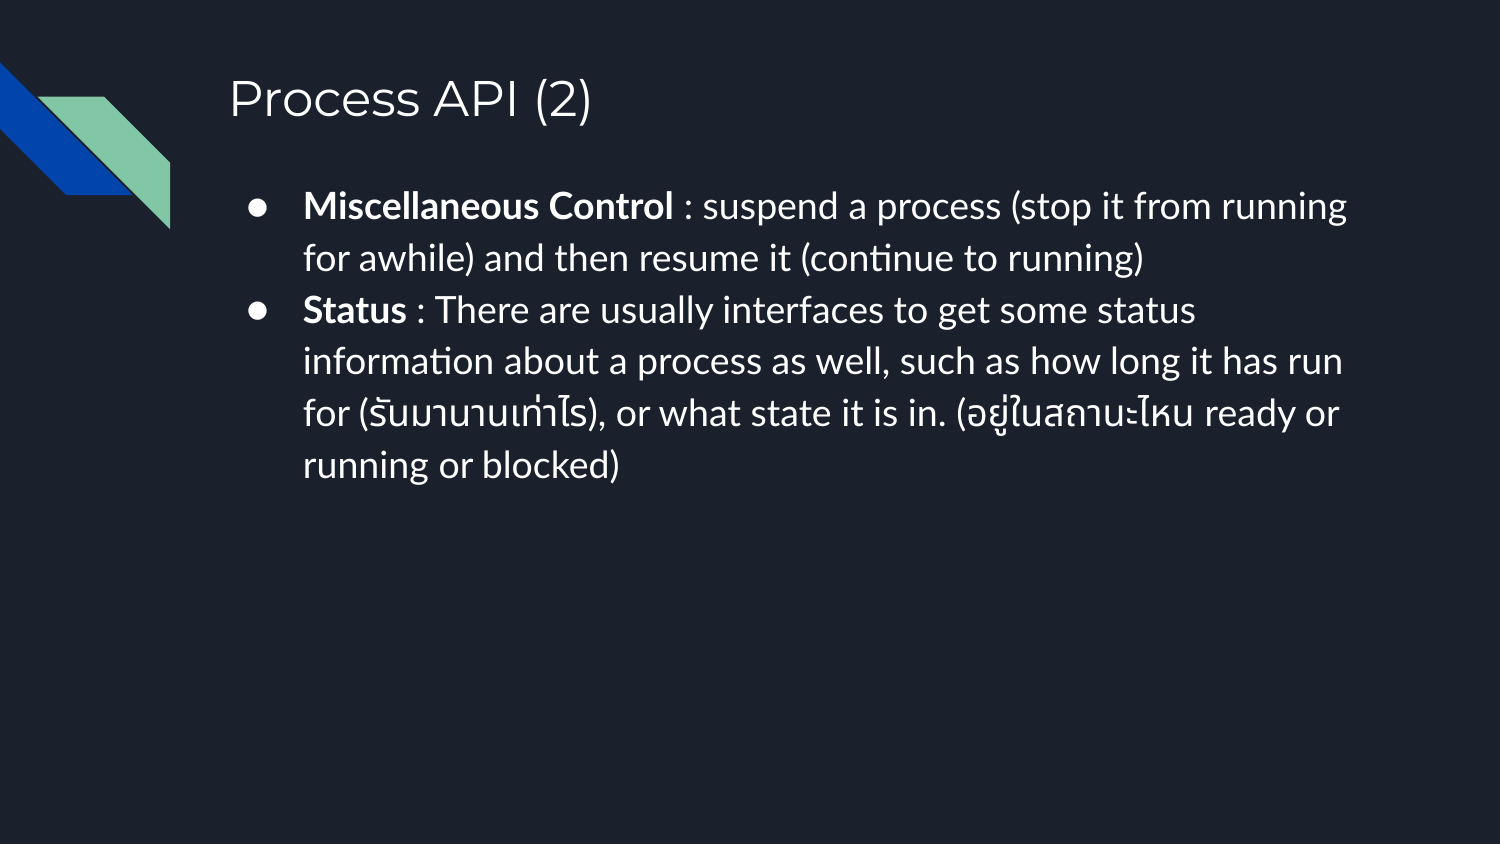

# Process API (2)
Miscellaneous Control : suspend a process (stop it from running for awhile) and then resume it (continue to running)
Status : There are usually interfaces to get some status information about a process as well, such as how long it has run for (รันมานานเท่าไร), or what state it is in. (อยู่ในสถานะไหน ready or running or blocked)